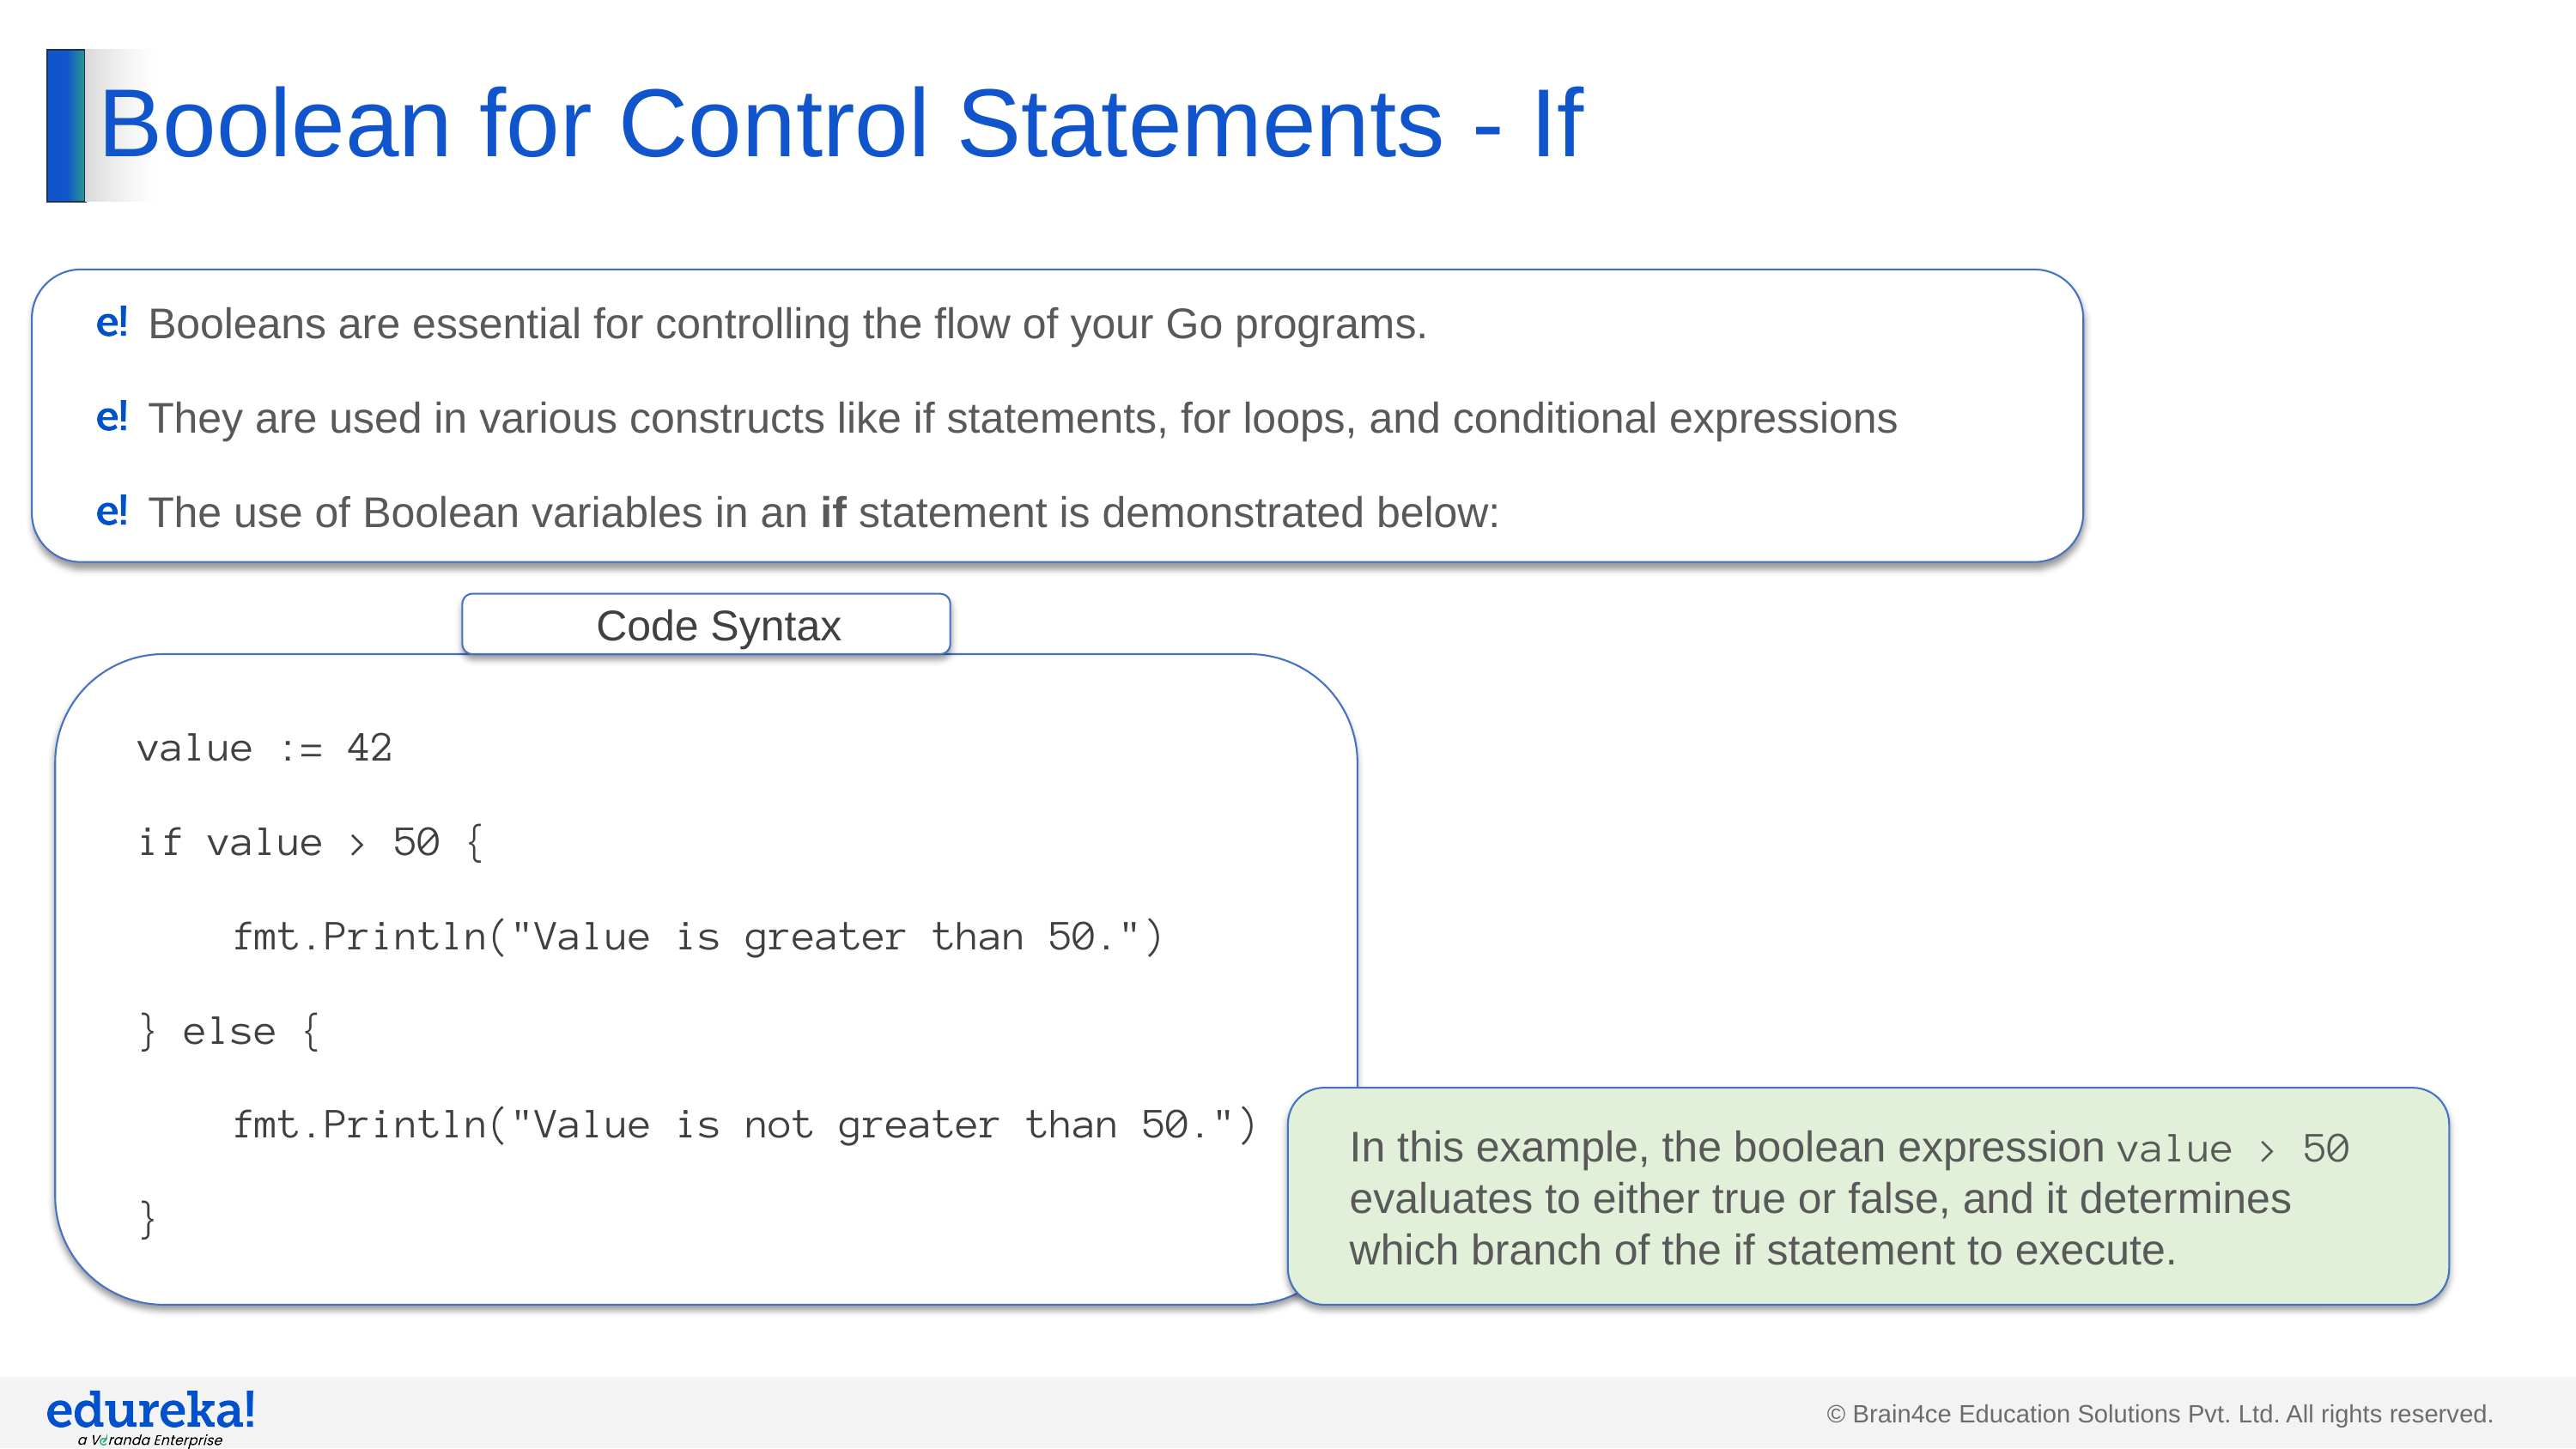

# Boolean for Control Statements - If
Booleans are essential for controlling the flow of your Go programs.
They are used in various constructs like if statements, for loops, and conditional expressions
The use of Boolean variables in an if statement is demonstrated below:
Code Syntax
value := 42
if value > 50 {
    fmt.Println("Value is greater than 50.")
} else {
    fmt.Println("Value is not greater than 50.")
}
In this example, the boolean expression value > 50 evaluates to either true or false, and it determines which branch of the if statement to execute.